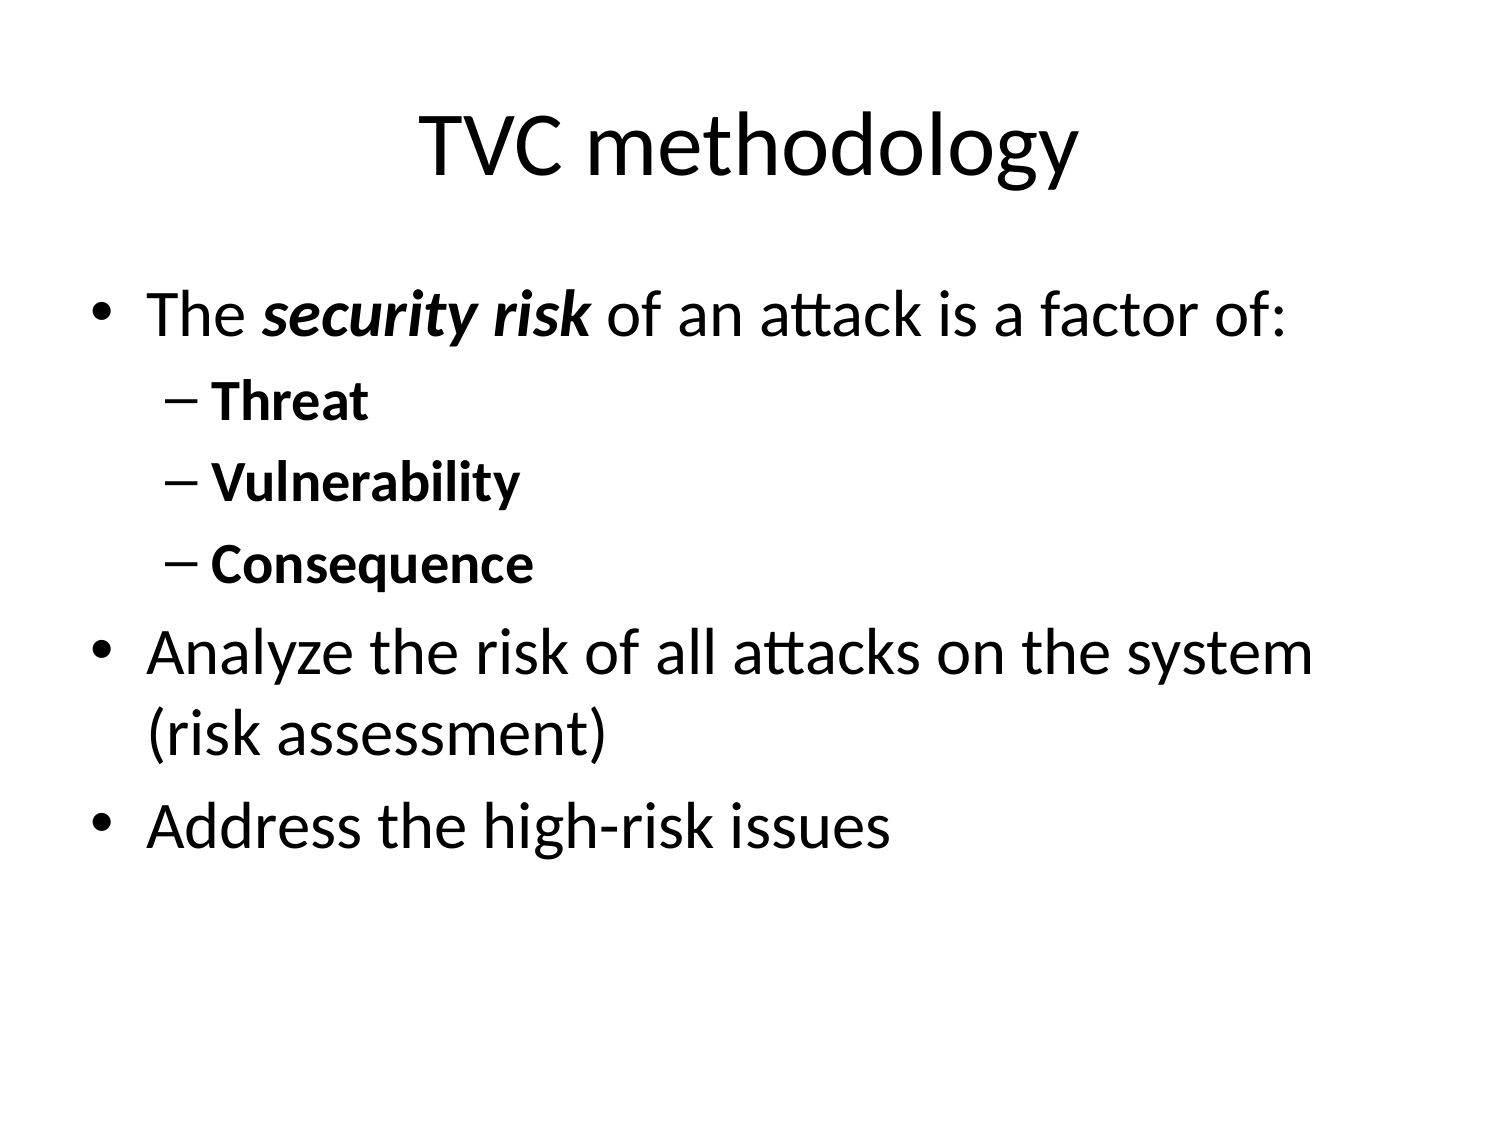

# TVC methodology
The security risk of an attack is a factor of:
Threat
Vulnerability
Consequence
Analyze the risk of all attacks on the system (risk assessment)
Address the high-risk issues